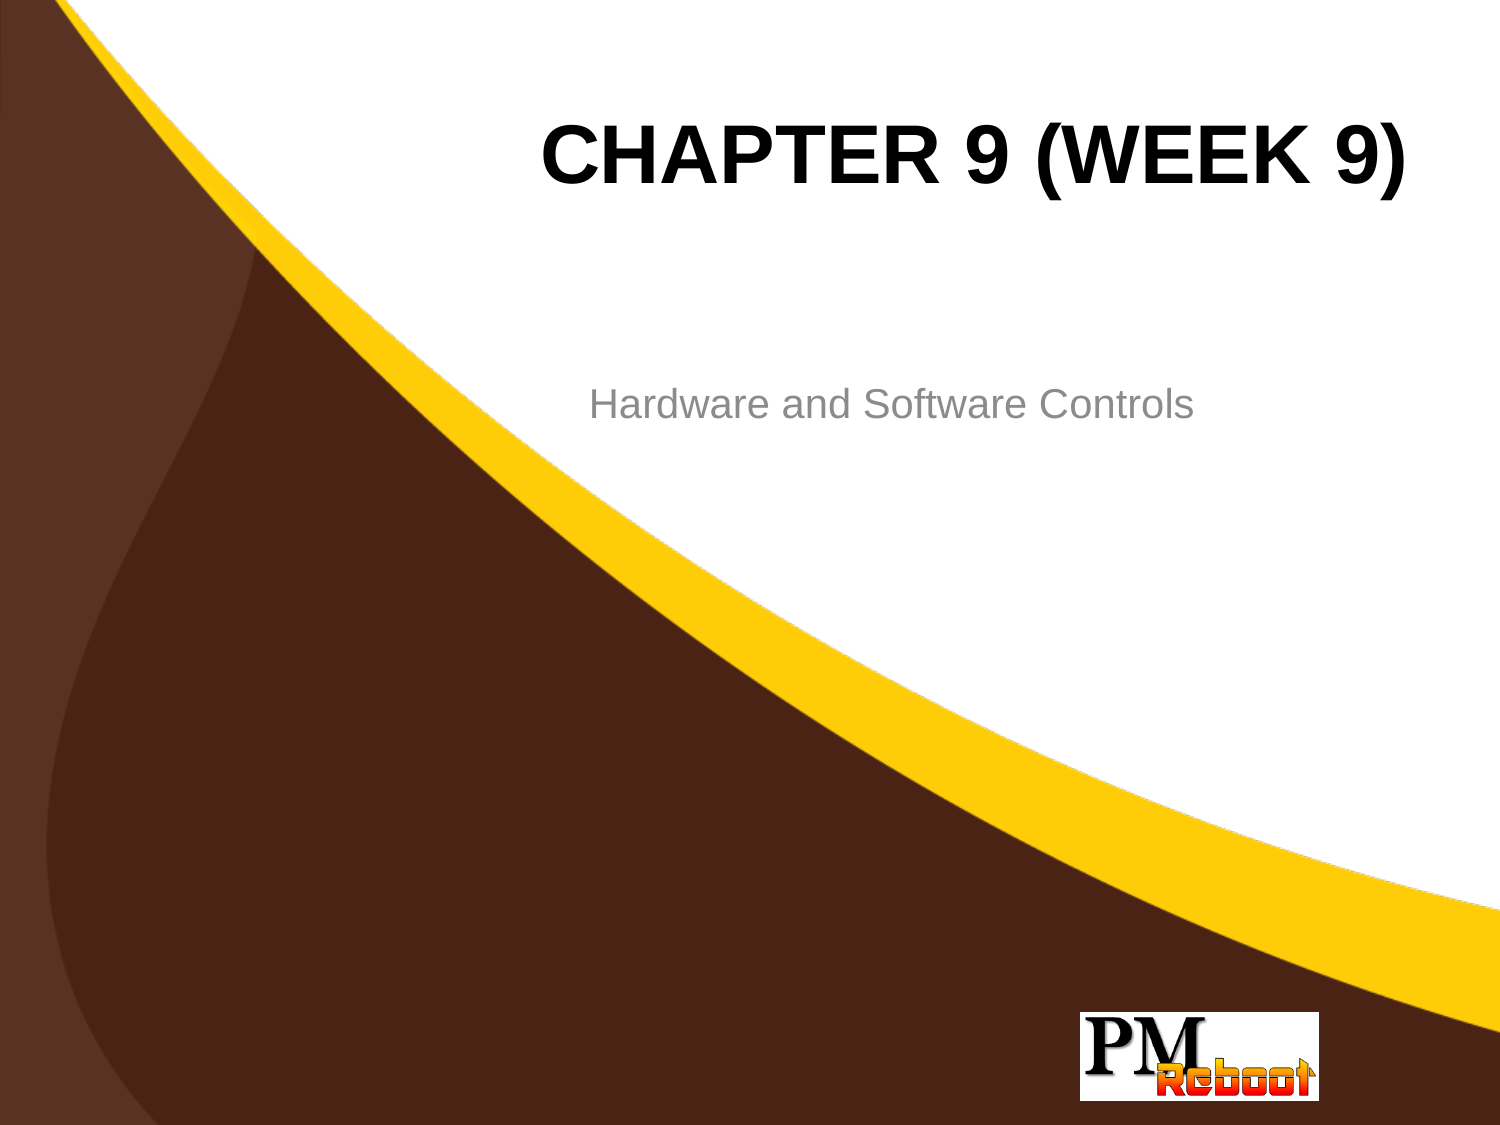

# Chapter 9 (week 9)
Hardware and Software Controls